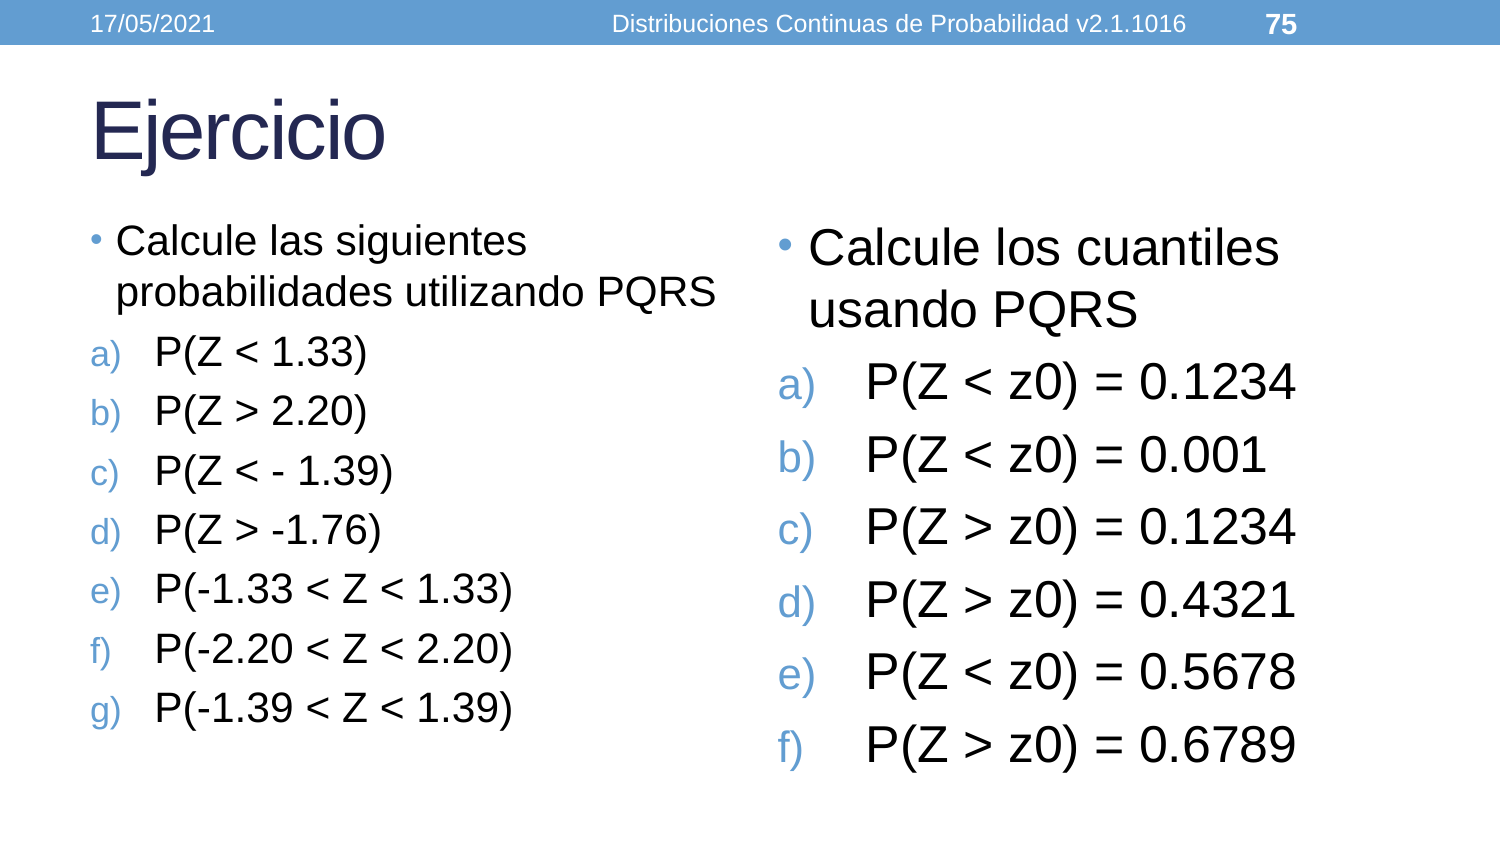

17/05/2021
Distribuciones Continuas de Probabilidad v2.1.1016
75
# Ejercicio
Calcule las siguientes probabilidades utilizando PQRS
P(Z < 1.33)
P(Z > 2.20)
P(Z < - 1.39)
P(Z > -1.76)
P(-1.33 < Z < 1.33)
P(-2.20 < Z < 2.20)
P(-1.39 < Z < 1.39)
Calcule los cuantiles usando PQRS
P(Z < z0) = 0.1234
P(Z < z0) = 0.001
P(Z > z0) = 0.1234
P(Z > z0) = 0.4321
P(Z < z0) = 0.5678
P(Z > z0) = 0.6789